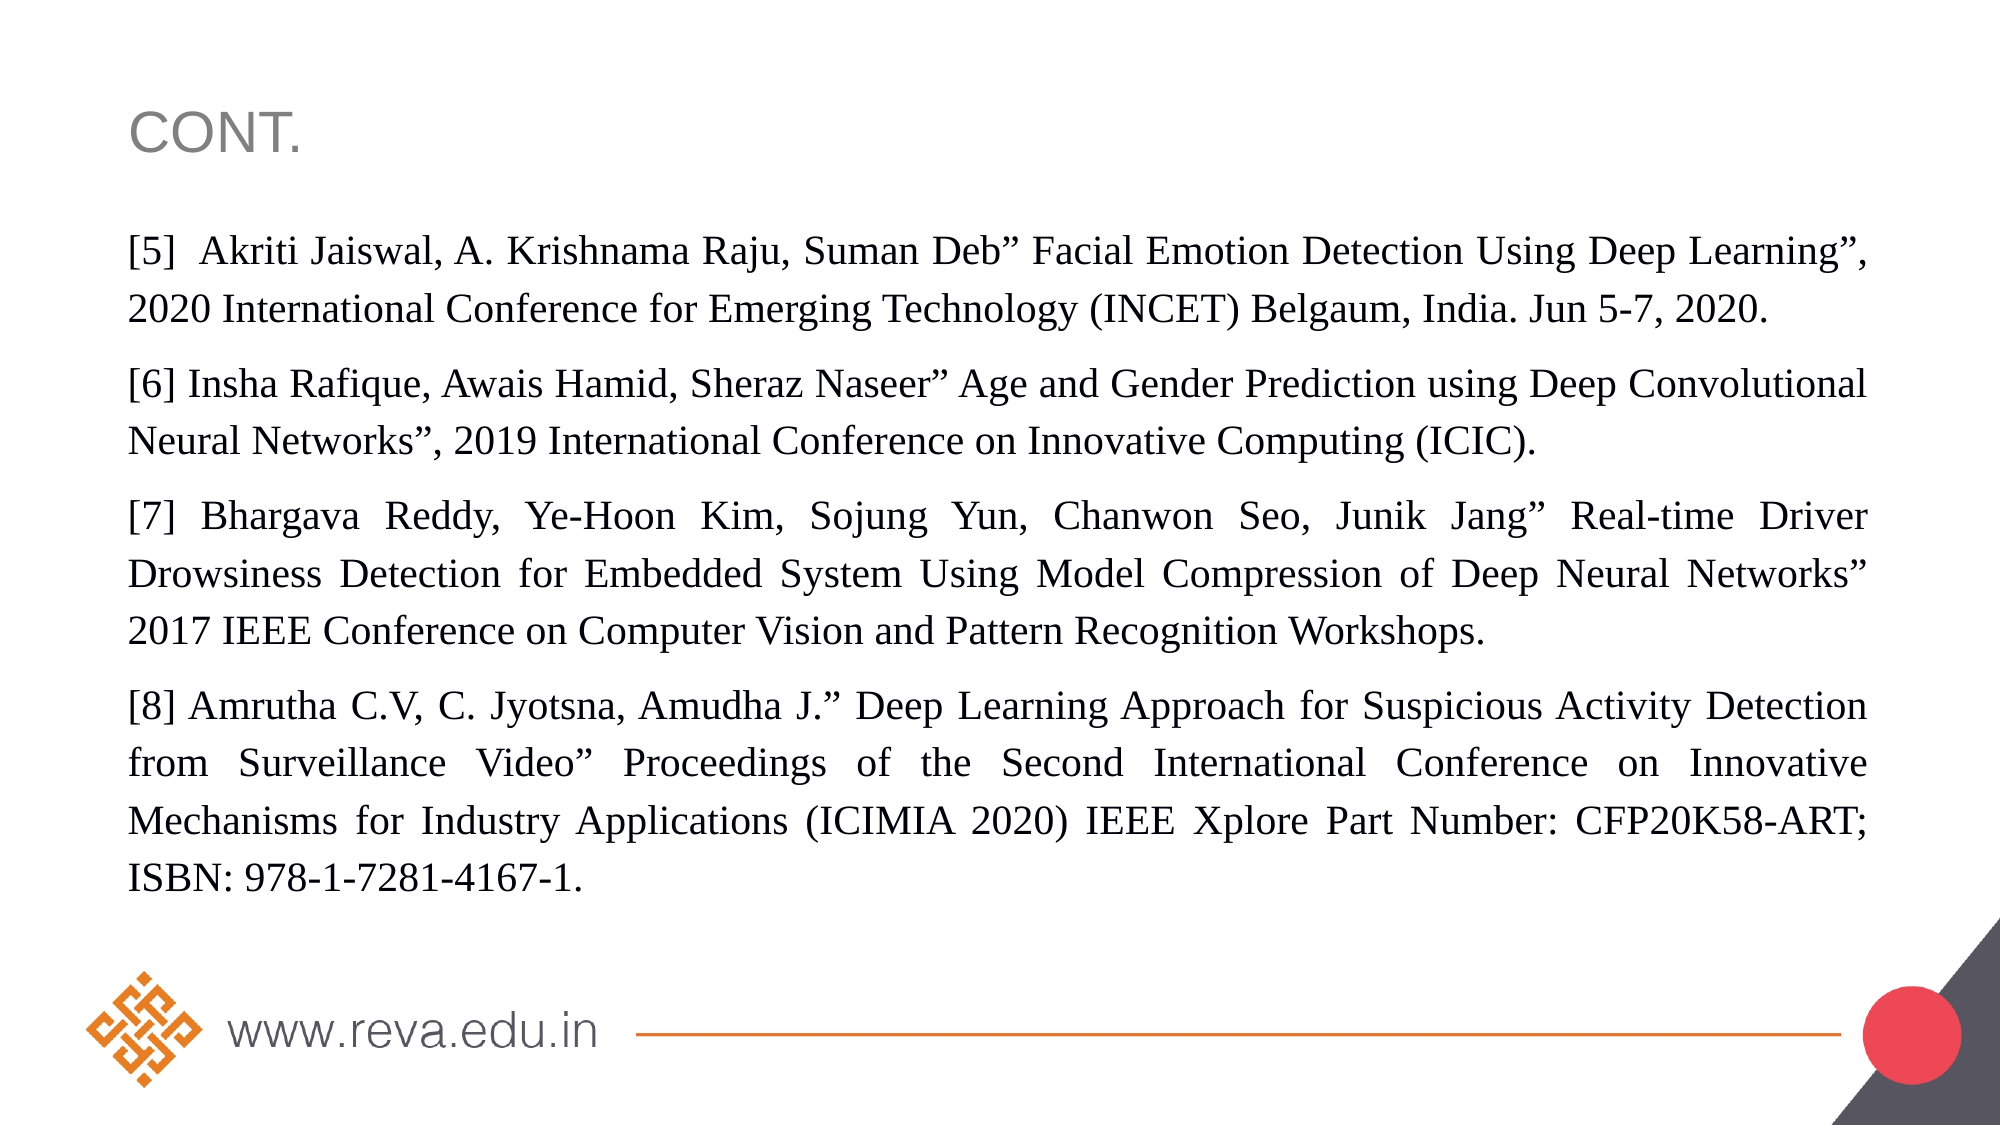

# Cont.
[5]  Akriti Jaiswal, A. Krishnama Raju, Suman Deb” Facial Emotion Detection Using Deep Learning”, 2020 International Conference for Emerging Technology (INCET) Belgaum, India. Jun 5-7, 2020.
[6] Insha Rafique, Awais Hamid, Sheraz Naseer” Age and Gender Prediction using Deep Convolutional Neural Networks”, 2019 International Conference on Innovative Computing (ICIC).
[7] Bhargava Reddy, Ye-Hoon Kim, Sojung Yun, Chanwon Seo, Junik Jang” Real-time Driver Drowsiness Detection for Embedded System Using Model Compression of Deep Neural Networks” 2017 IEEE Conference on Computer Vision and Pattern Recognition Workshops.
[8] Amrutha C.V, C. Jyotsna, Amudha J.” Deep Learning Approach for Suspicious Activity Detection from Surveillance Video” Proceedings of the Second International Conference on Innovative Mechanisms for Industry Applications (ICIMIA 2020) IEEE Xplore Part Number: CFP20K58-ART; ISBN: 978-1-7281-4167-1.